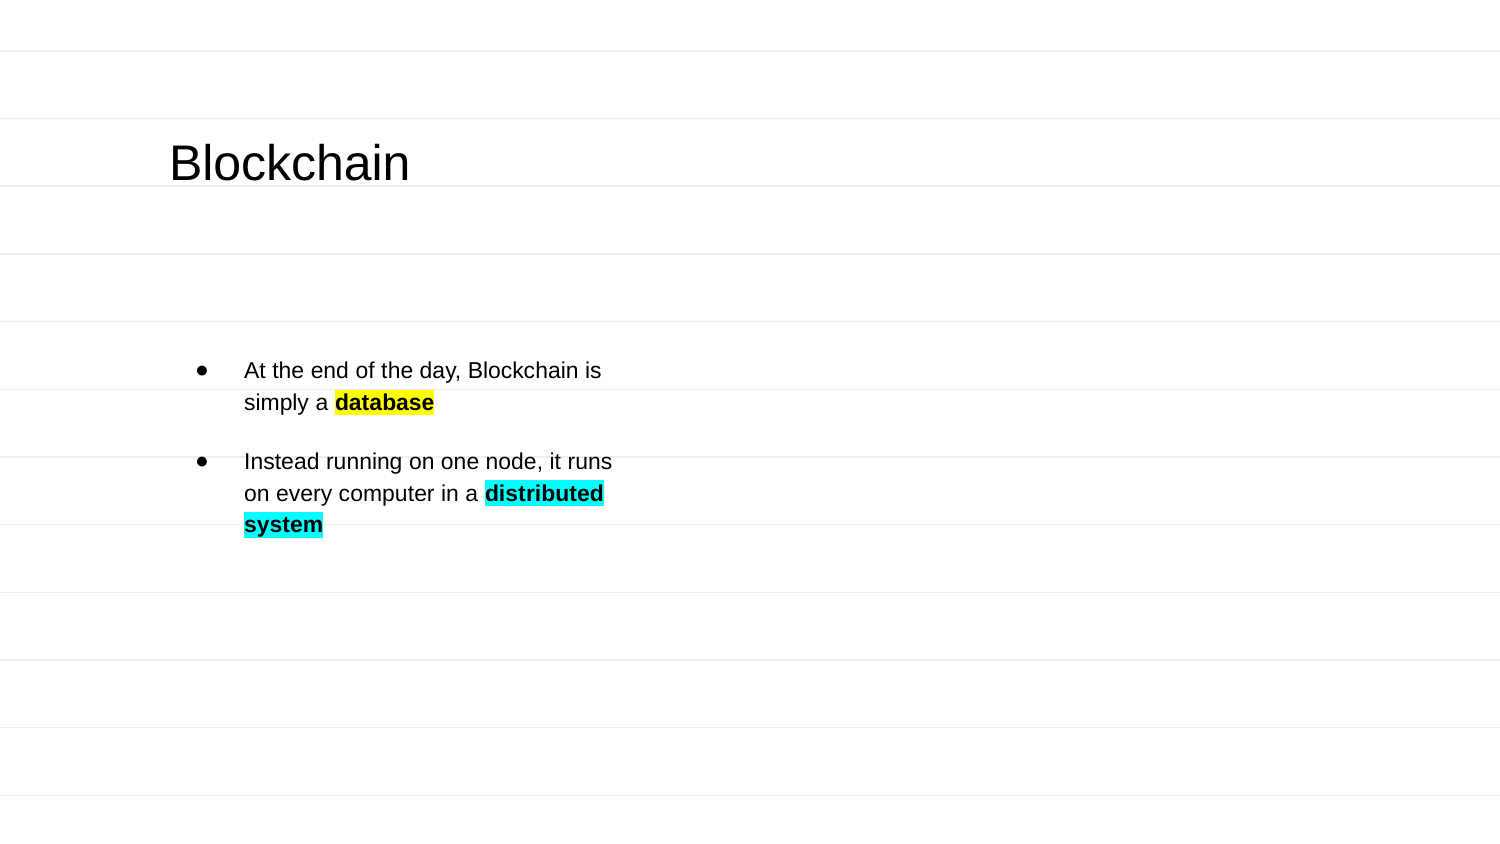

# Blockchain
At the end of the day, Blockchain is simply a database
Instead running on one node, it runs on every computer in a distributed system